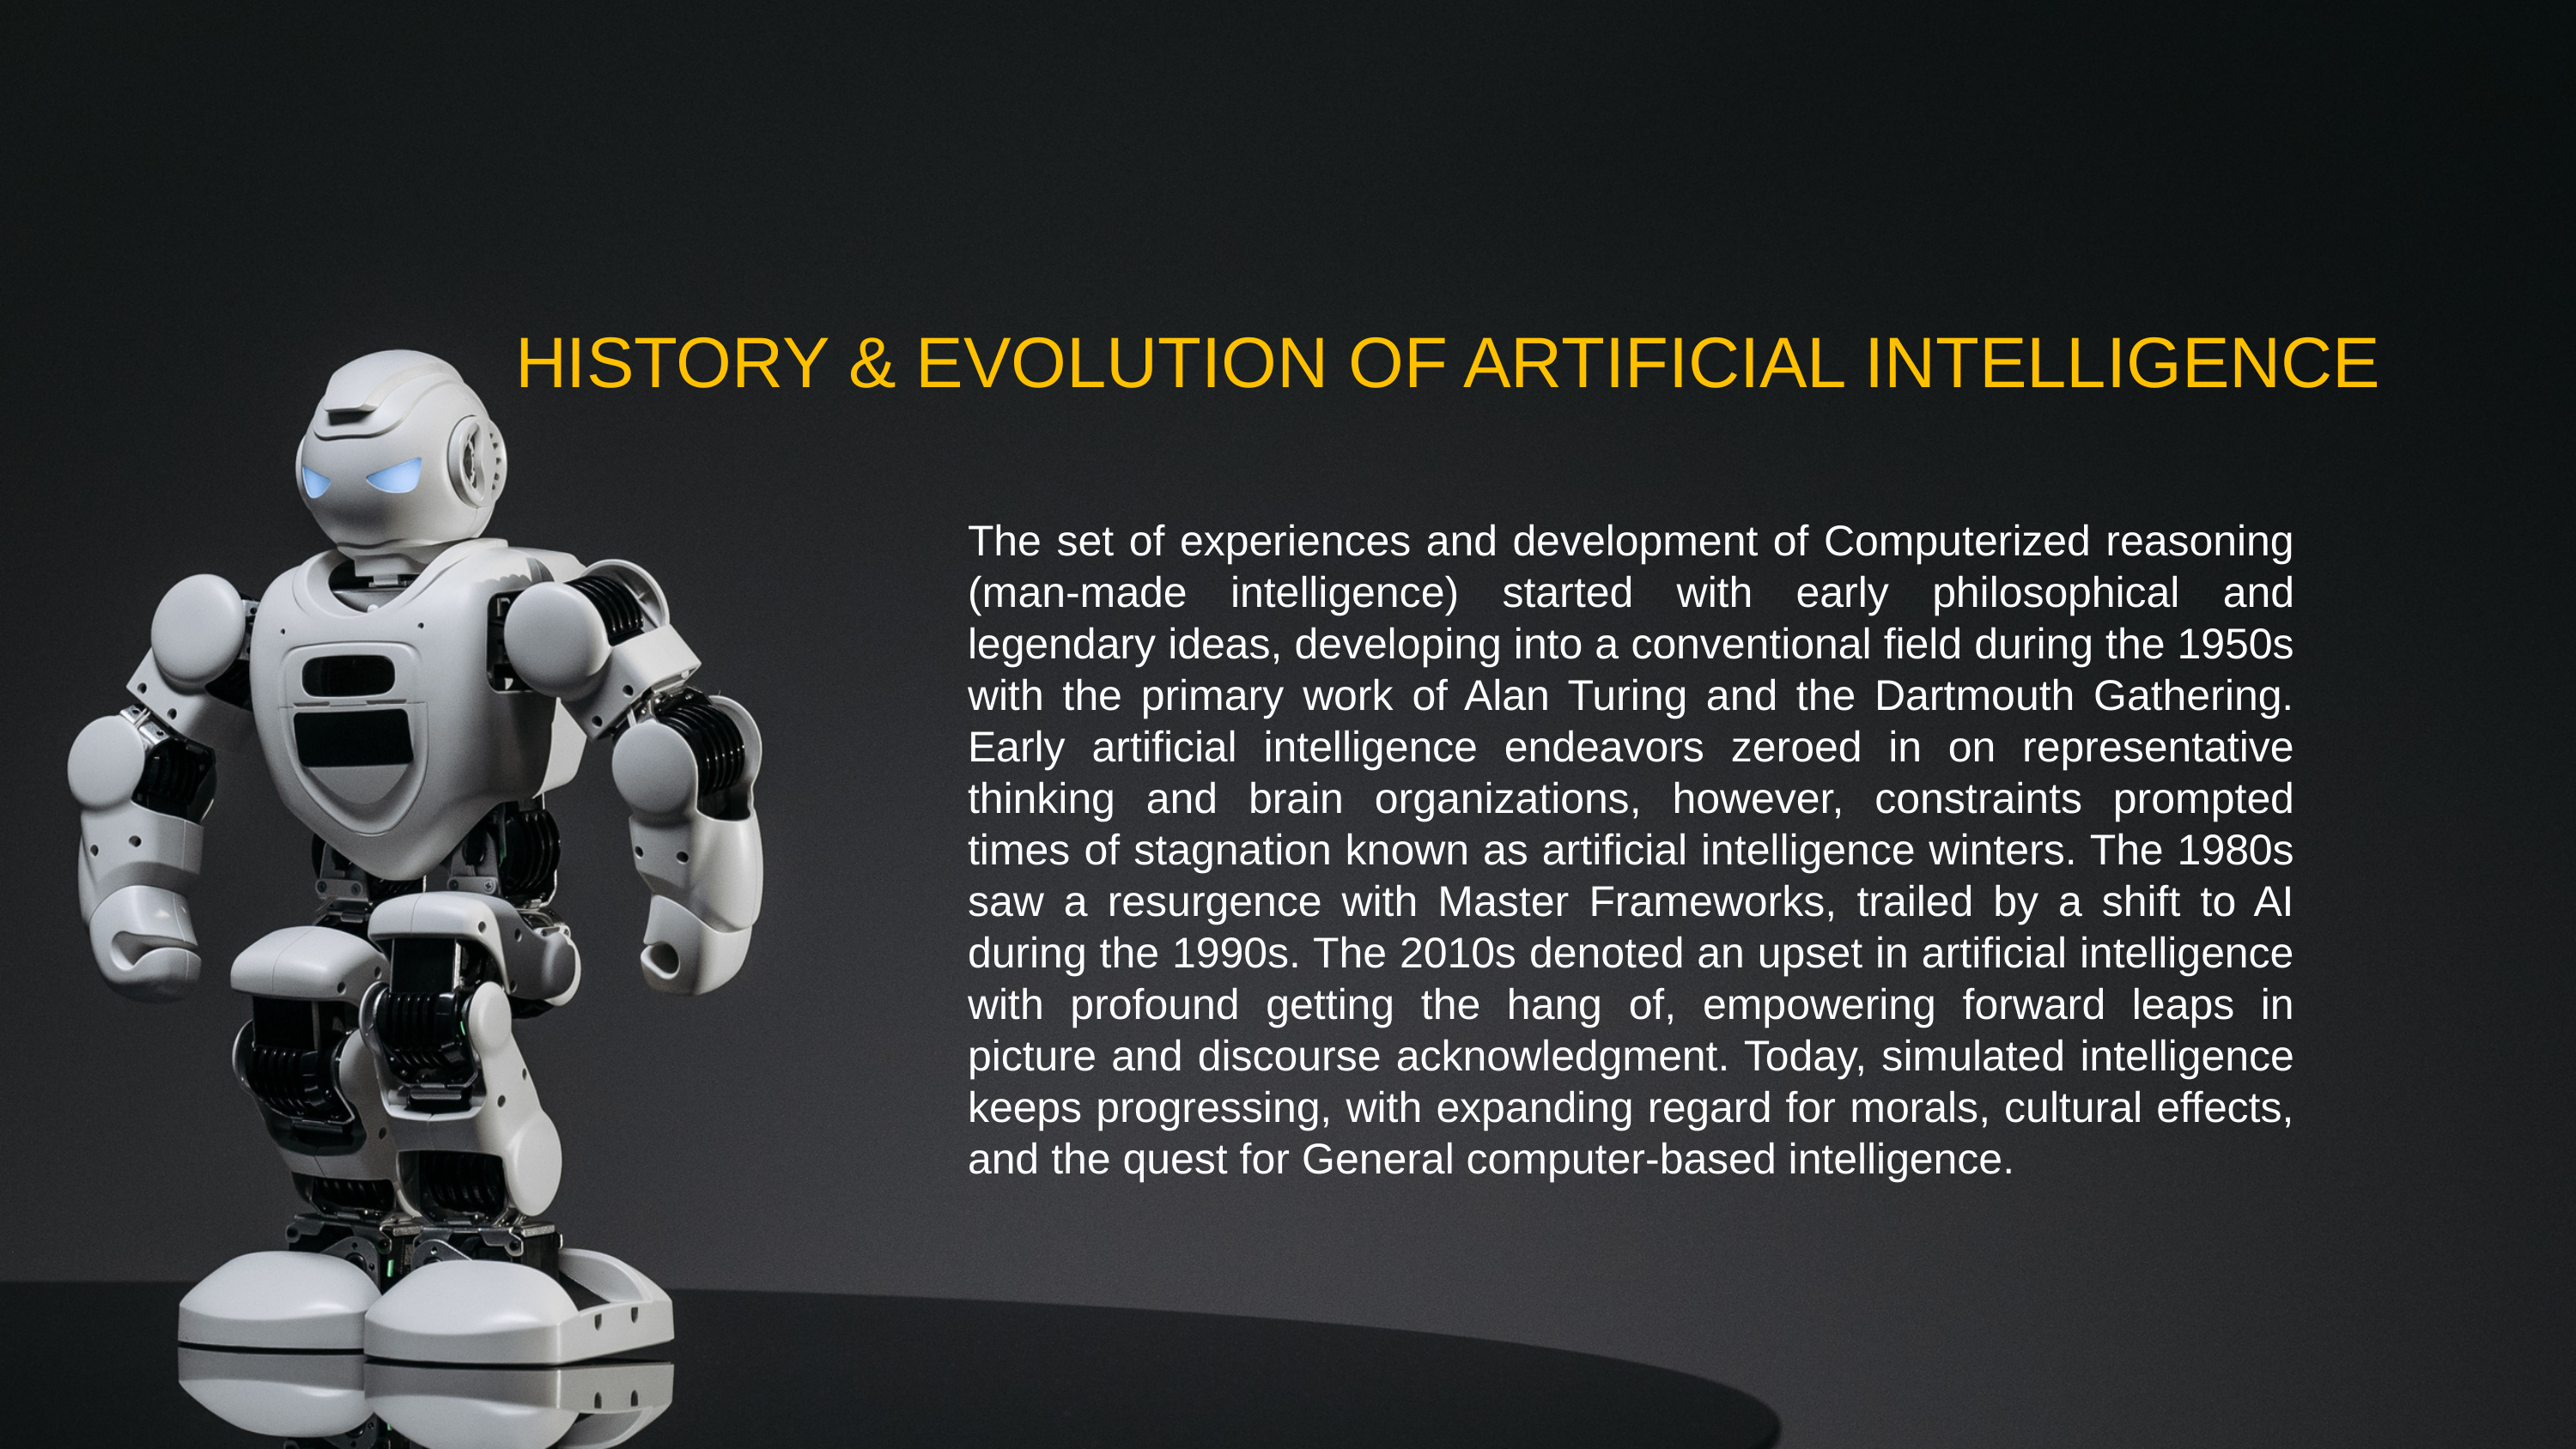

HISTORY & EVOLUTION OF ARTIFICIAL INTELLIGENCE
The set of experiences and development of Computerized reasoning (man-made intelligence) started with early philosophical and legendary ideas, developing into a conventional field during the 1950s with the primary work of Alan Turing and the Dartmouth Gathering. Early artificial intelligence endeavors zeroed in on representative thinking and brain organizations, however, constraints prompted times of stagnation known as artificial intelligence winters. The 1980s saw a resurgence with Master Frameworks, trailed by a shift to AI during the 1990s. The 2010s denoted an upset in artificial intelligence with profound getting the hang of, empowering forward leaps in picture and discourse acknowledgment. Today, simulated intelligence keeps progressing, with expanding regard for morals, cultural effects, and the quest for General computer-based intelligence.